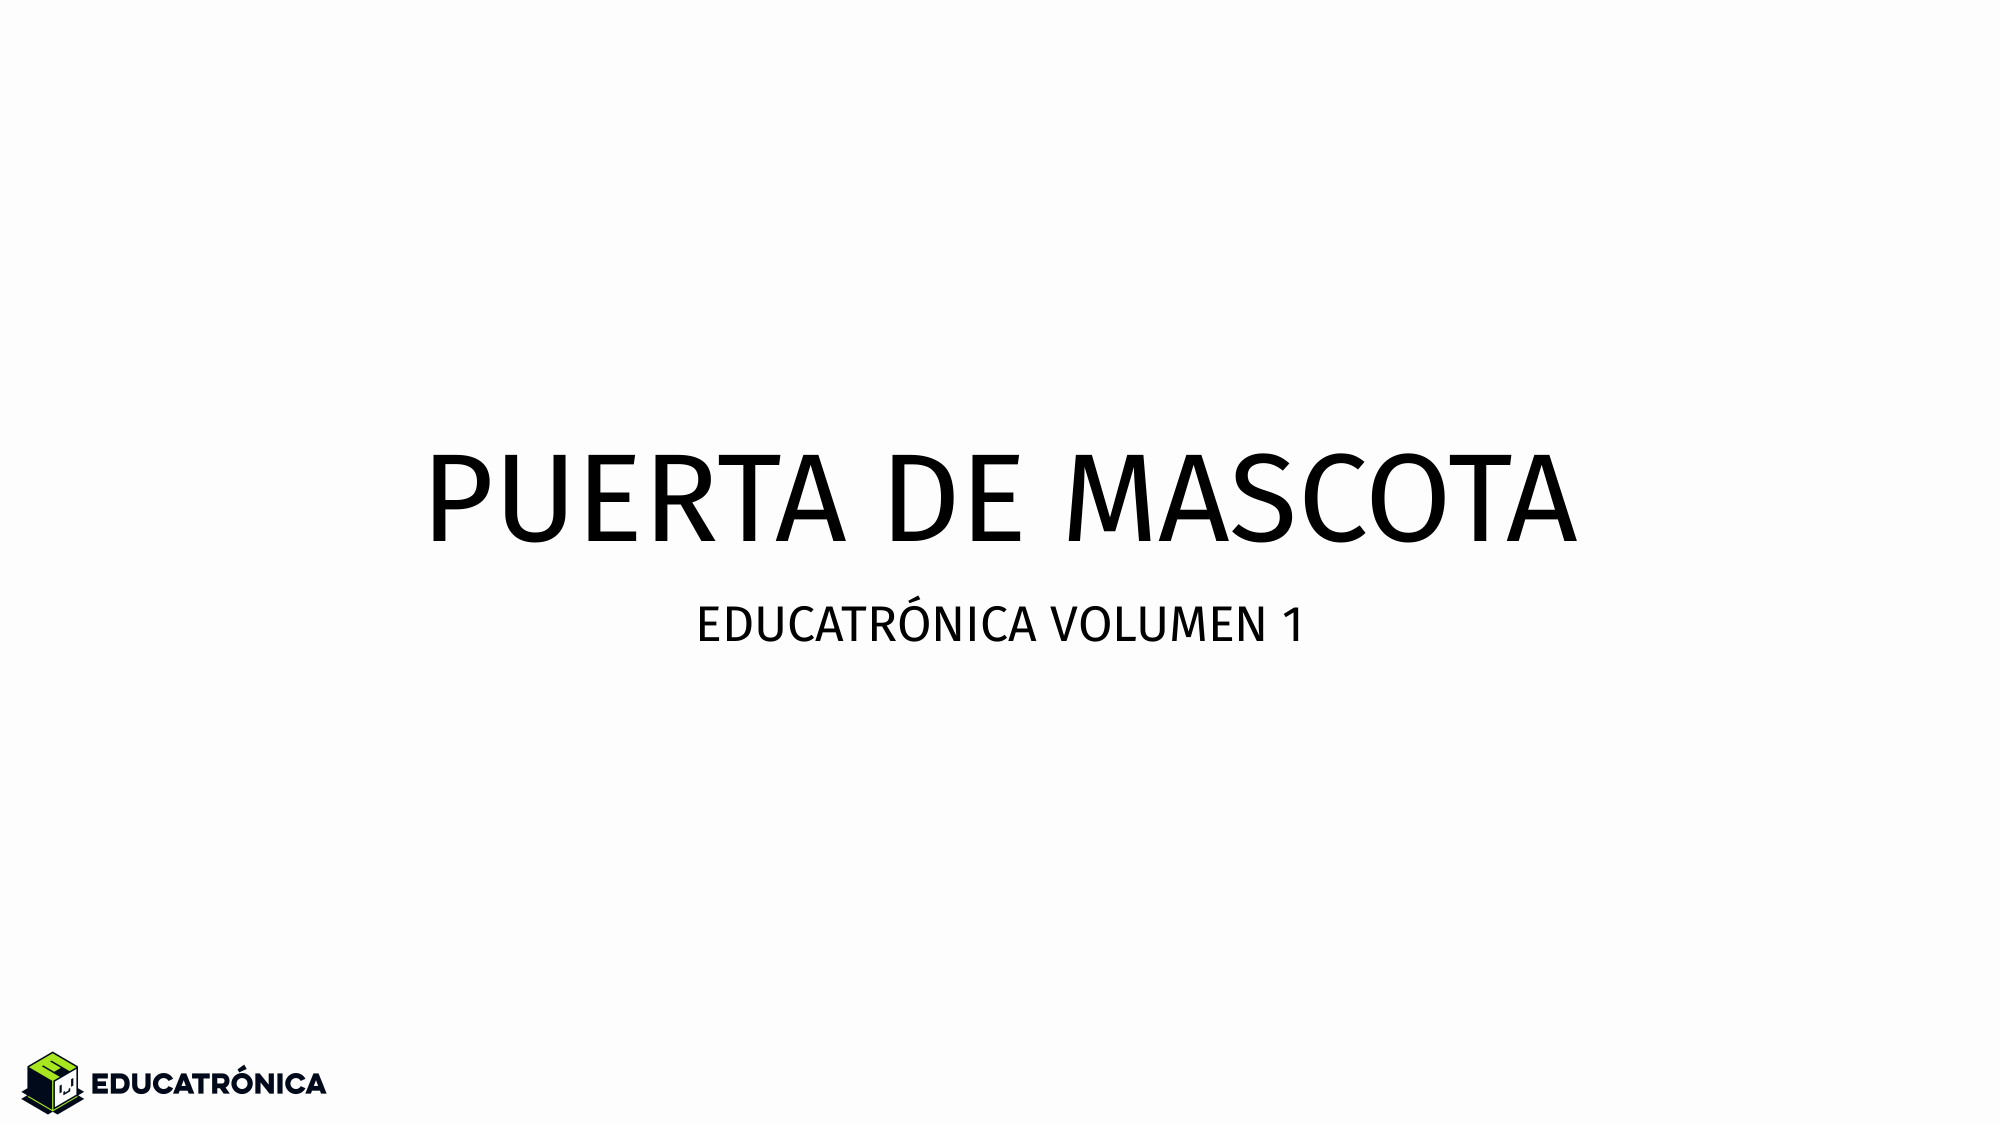

# PUERTA DE MASCOTA
EDUCATRÓNICA VOLUMEN 1